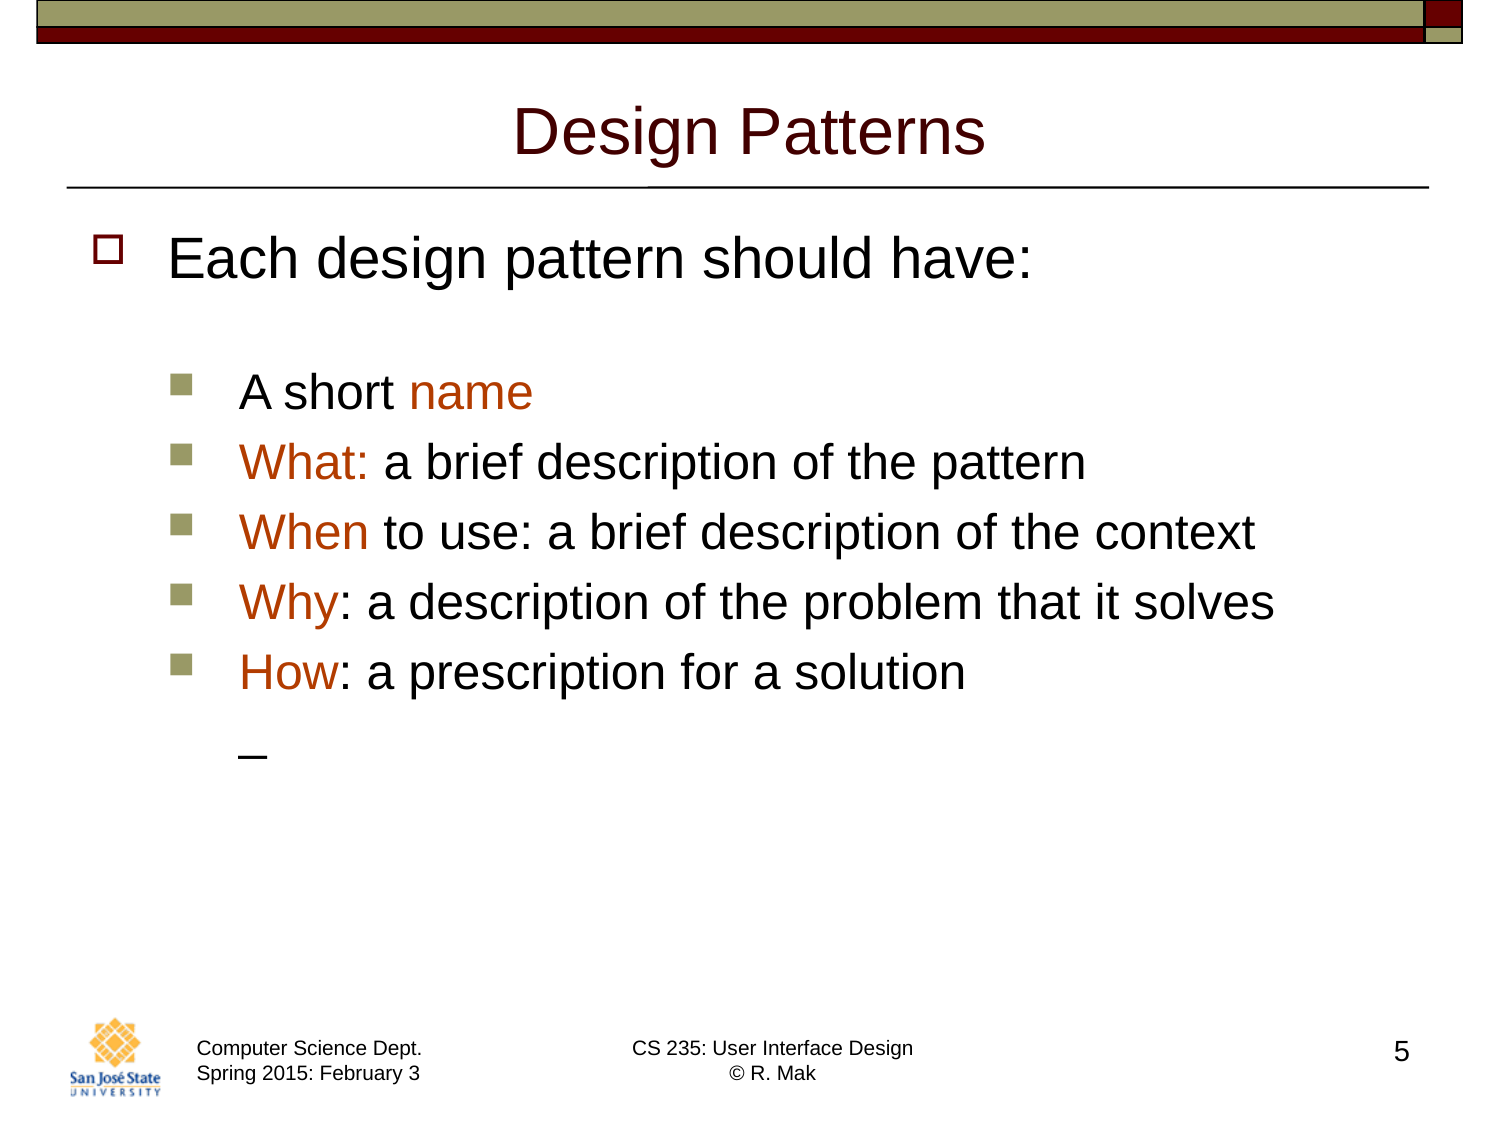

# Design Patterns
Each design pattern should have:

A short name
What: a brief description of the pattern
When to use: a brief description of the context
Why: a description of the problem that it solves
How: a prescription for a solution
_
5